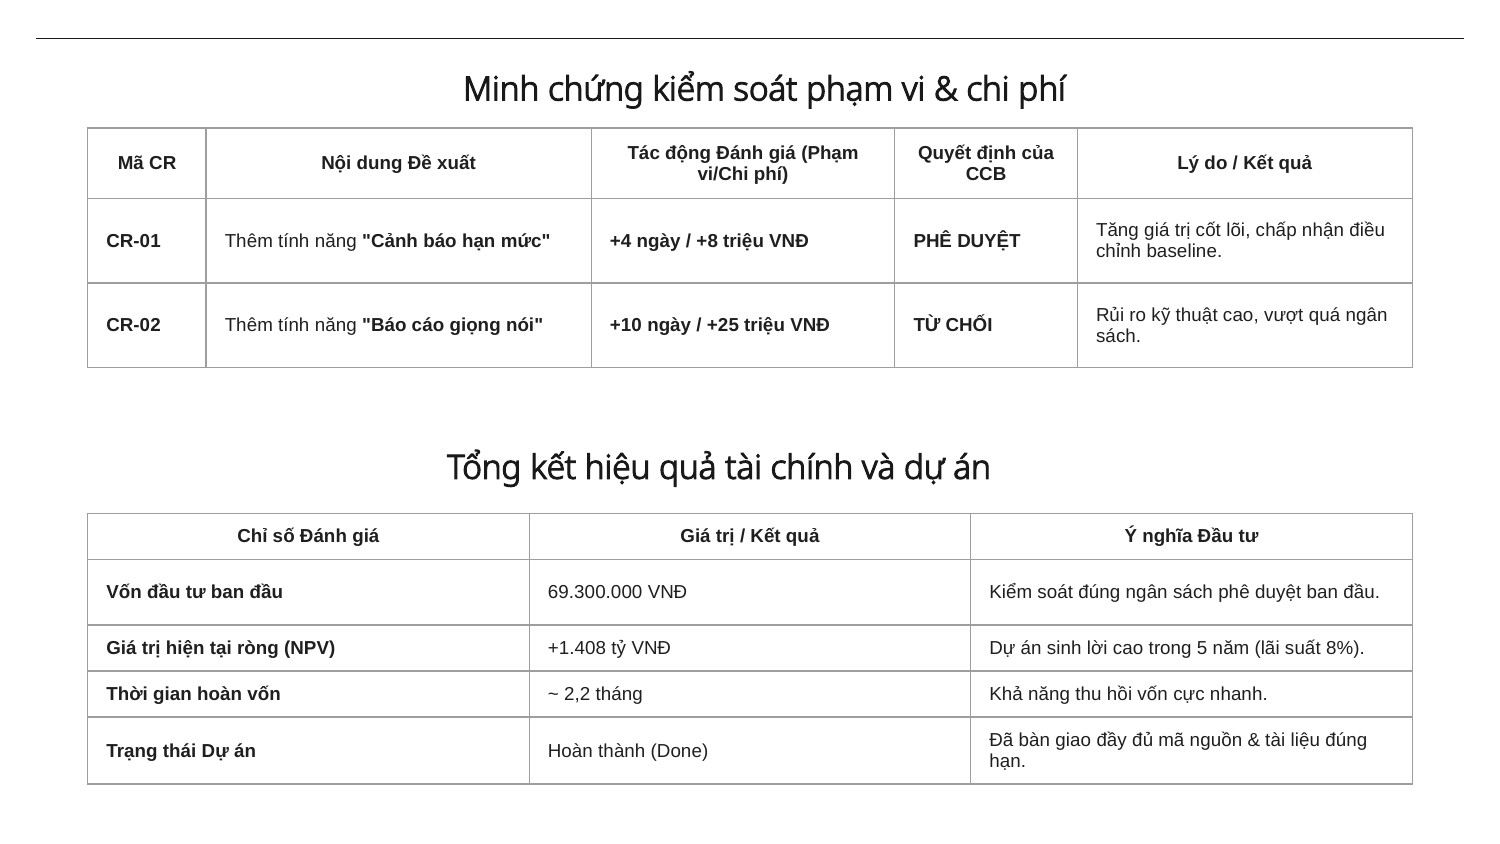

# Minh chứng kiểm soát phạm vi & chi phí
| Mã CR | Nội dung Đề xuất | Tác động Đánh giá (Phạm vi/Chi phí) | Quyết định của CCB | Lý do / Kết quả |
| --- | --- | --- | --- | --- |
| CR-01 | Thêm tính năng "Cảnh báo hạn mức" | +4 ngày / +8 triệu VNĐ | PHÊ DUYỆT | Tăng giá trị cốt lõi, chấp nhận điều chỉnh baseline. |
| CR-02 | Thêm tính năng "Báo cáo giọng nói" | +10 ngày / +25 triệu VNĐ | TỪ CHỐI | Rủi ro kỹ thuật cao, vượt quá ngân sách. |
Tổng kết hiệu quả tài chính và dự án
| Chỉ số Đánh giá | Giá trị / Kết quả | Ý nghĩa Đầu tư |
| --- | --- | --- |
| Vốn đầu tư ban đầu | 69.300.000 VNĐ | Kiểm soát đúng ngân sách phê duyệt ban đầu. |
| Giá trị hiện tại ròng (NPV) | +1.408 tỷ VNĐ | Dự án sinh lời cao trong 5 năm (lãi suất 8%). |
| Thời gian hoàn vốn | ~ 2,2 tháng | Khả năng thu hồi vốn cực nhanh. |
| Trạng thái Dự án | Hoàn thành (Done) | Đã bàn giao đầy đủ mã nguồn & tài liệu đúng hạn. |